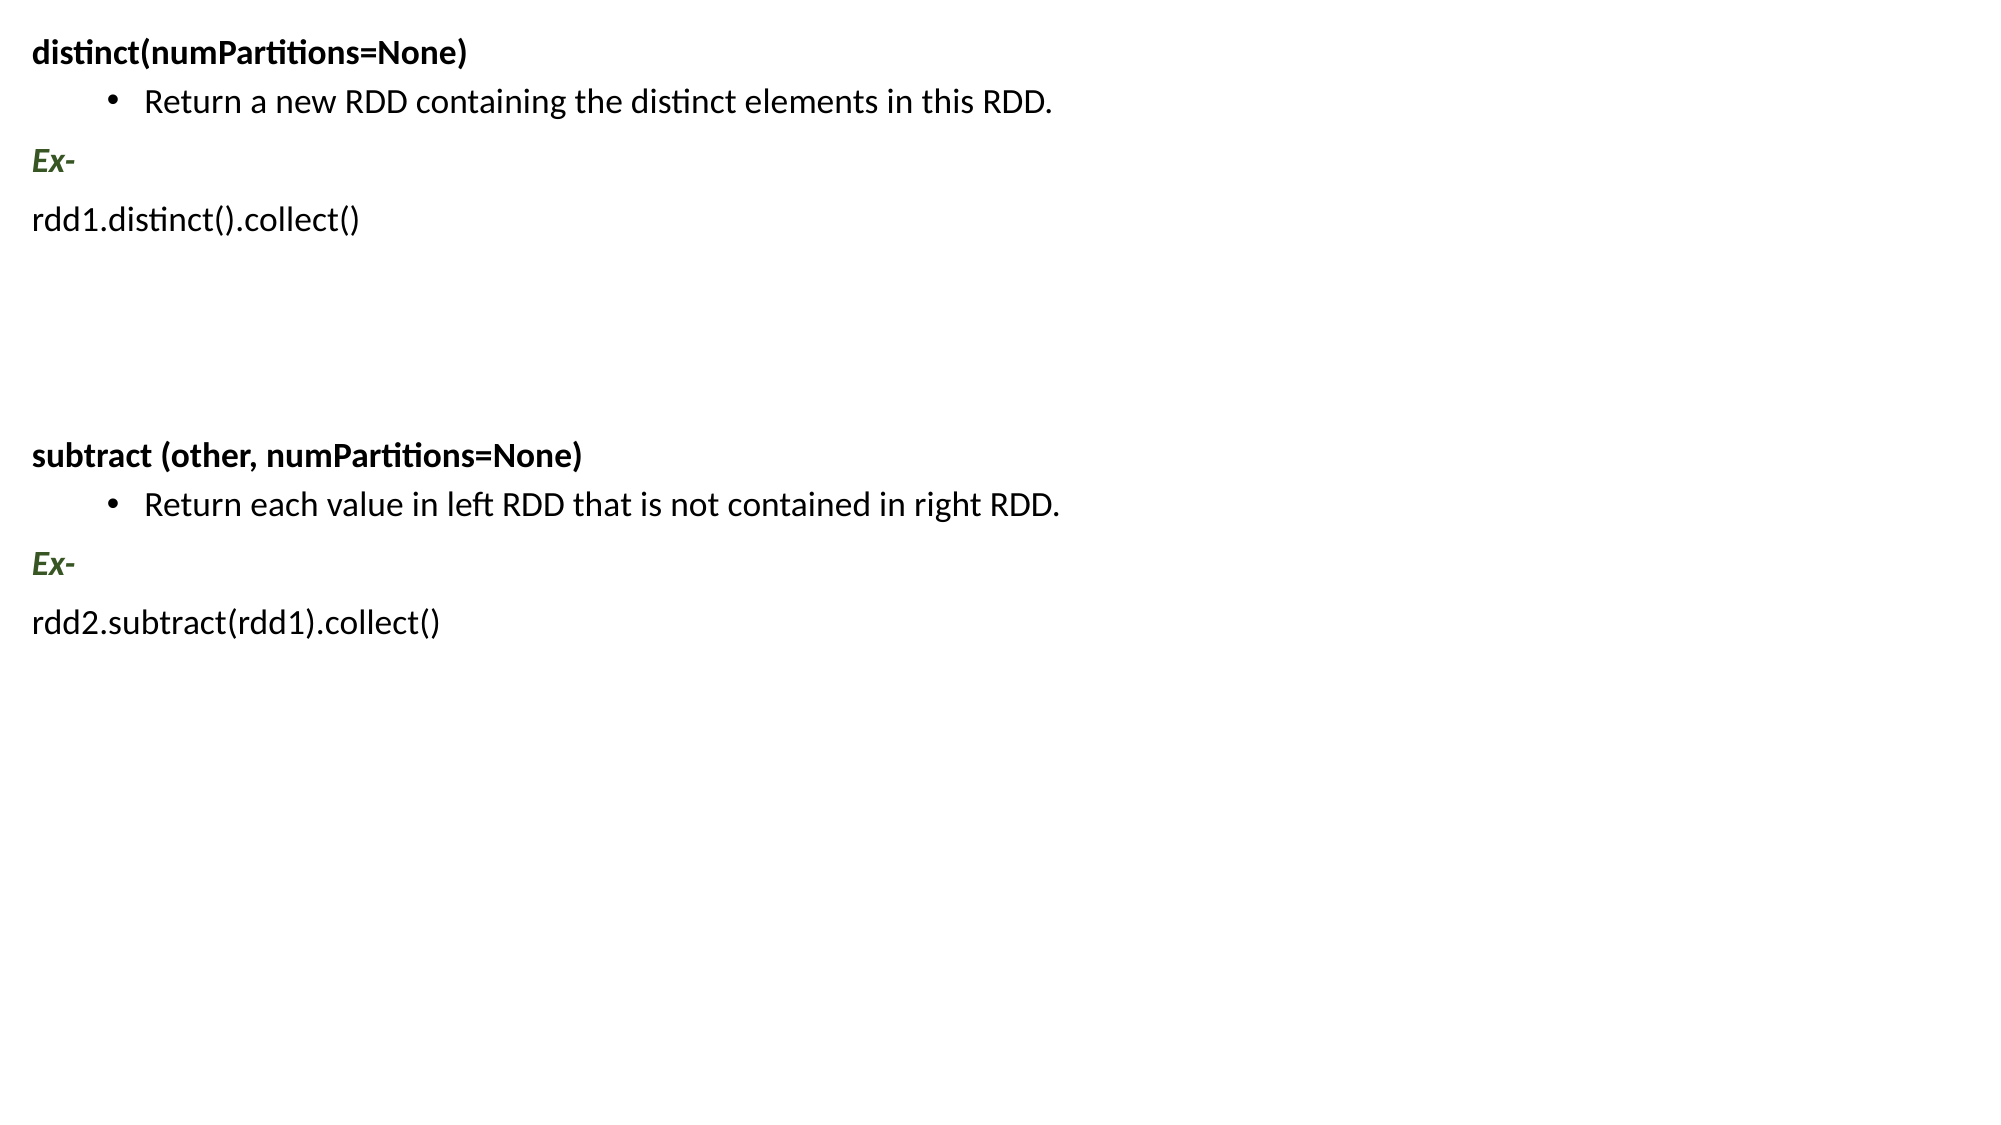

distinct(numPartitions=None)
Return a new RDD containing the distinct elements in this RDD.
Ex-
rdd1.distinct().collect()

subtract (other, numPartitions=None)
Return each value in left RDD that is not contained in right RDD.
Ex-
rdd2.subtract(rdd1).collect()